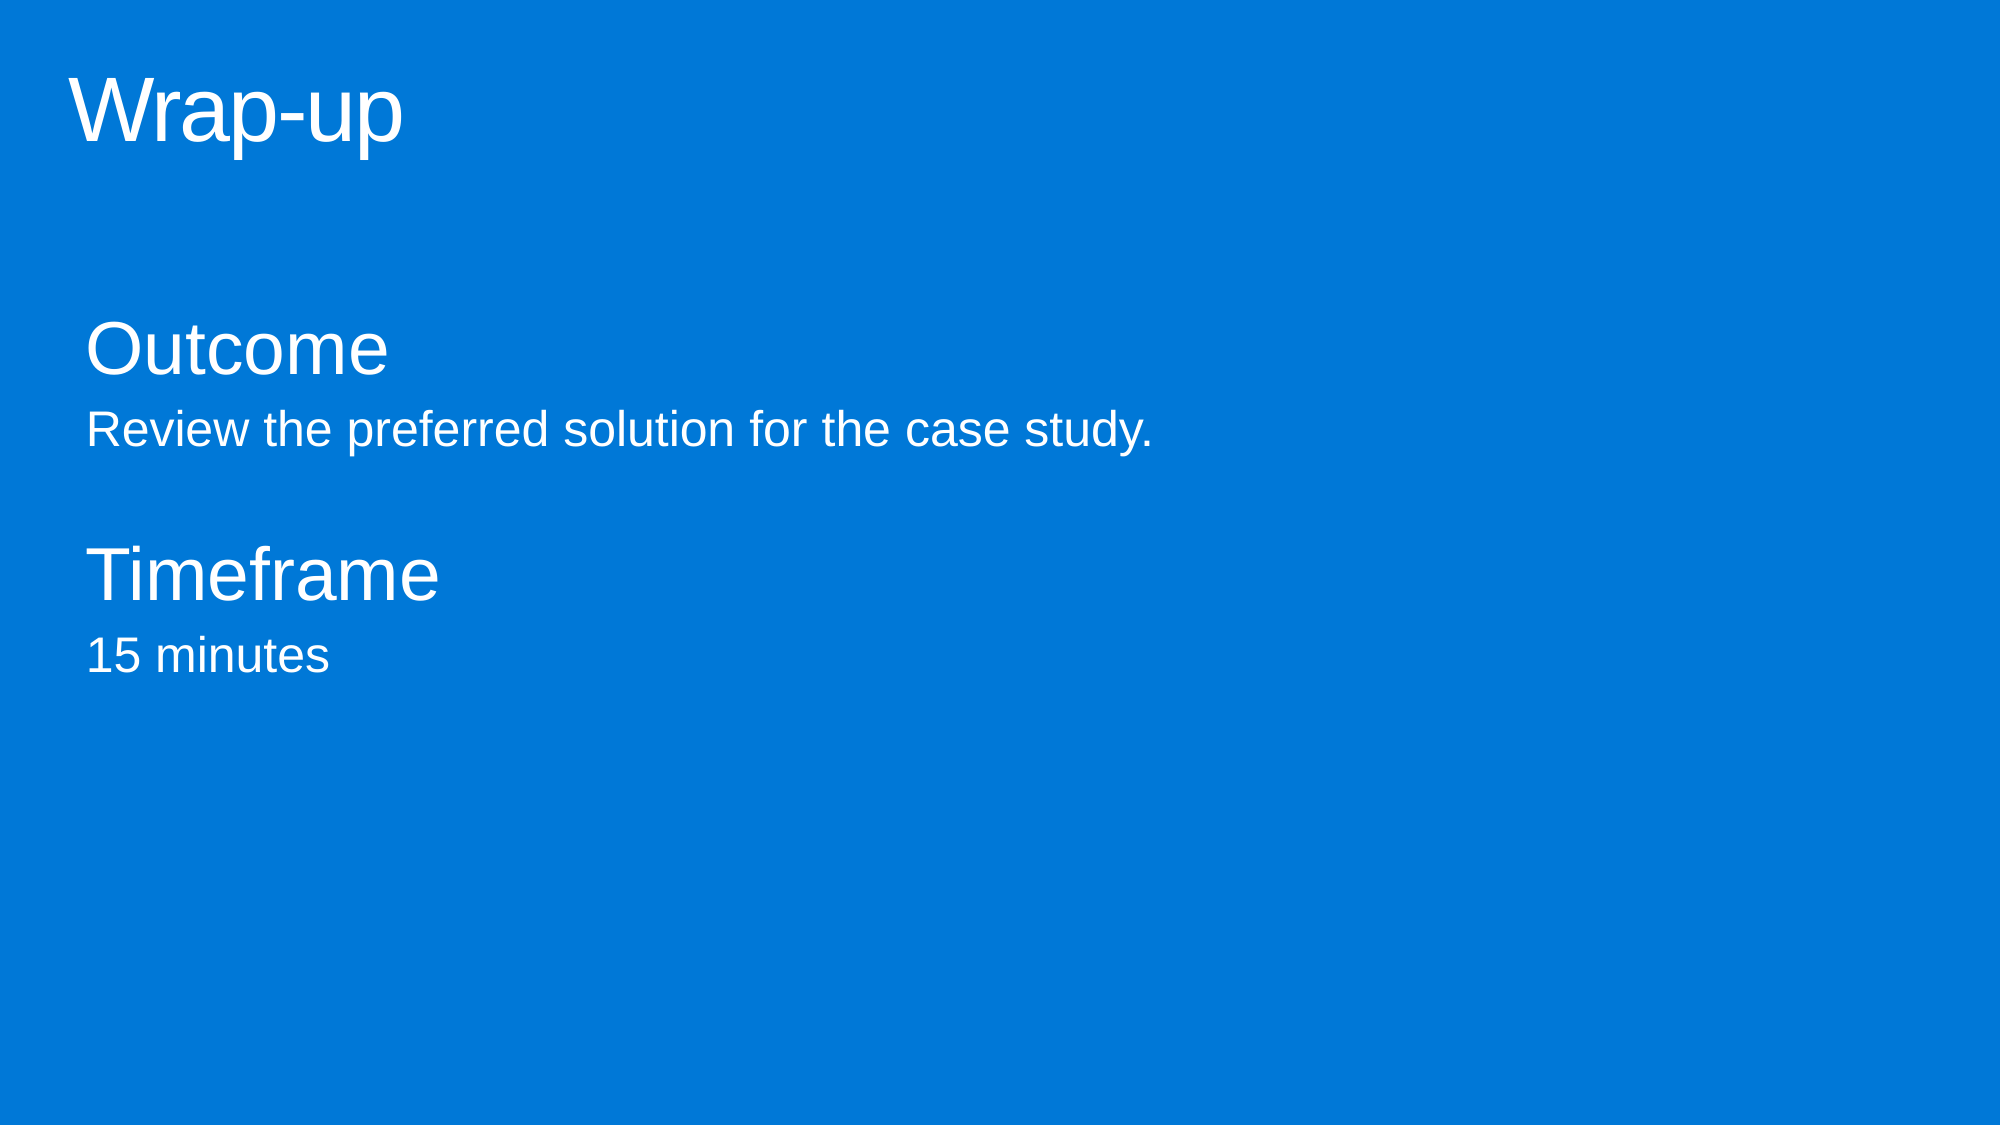

# Wrap-up
Outcome
Review the preferred solution for the case study.

Timeframe
15 minutes